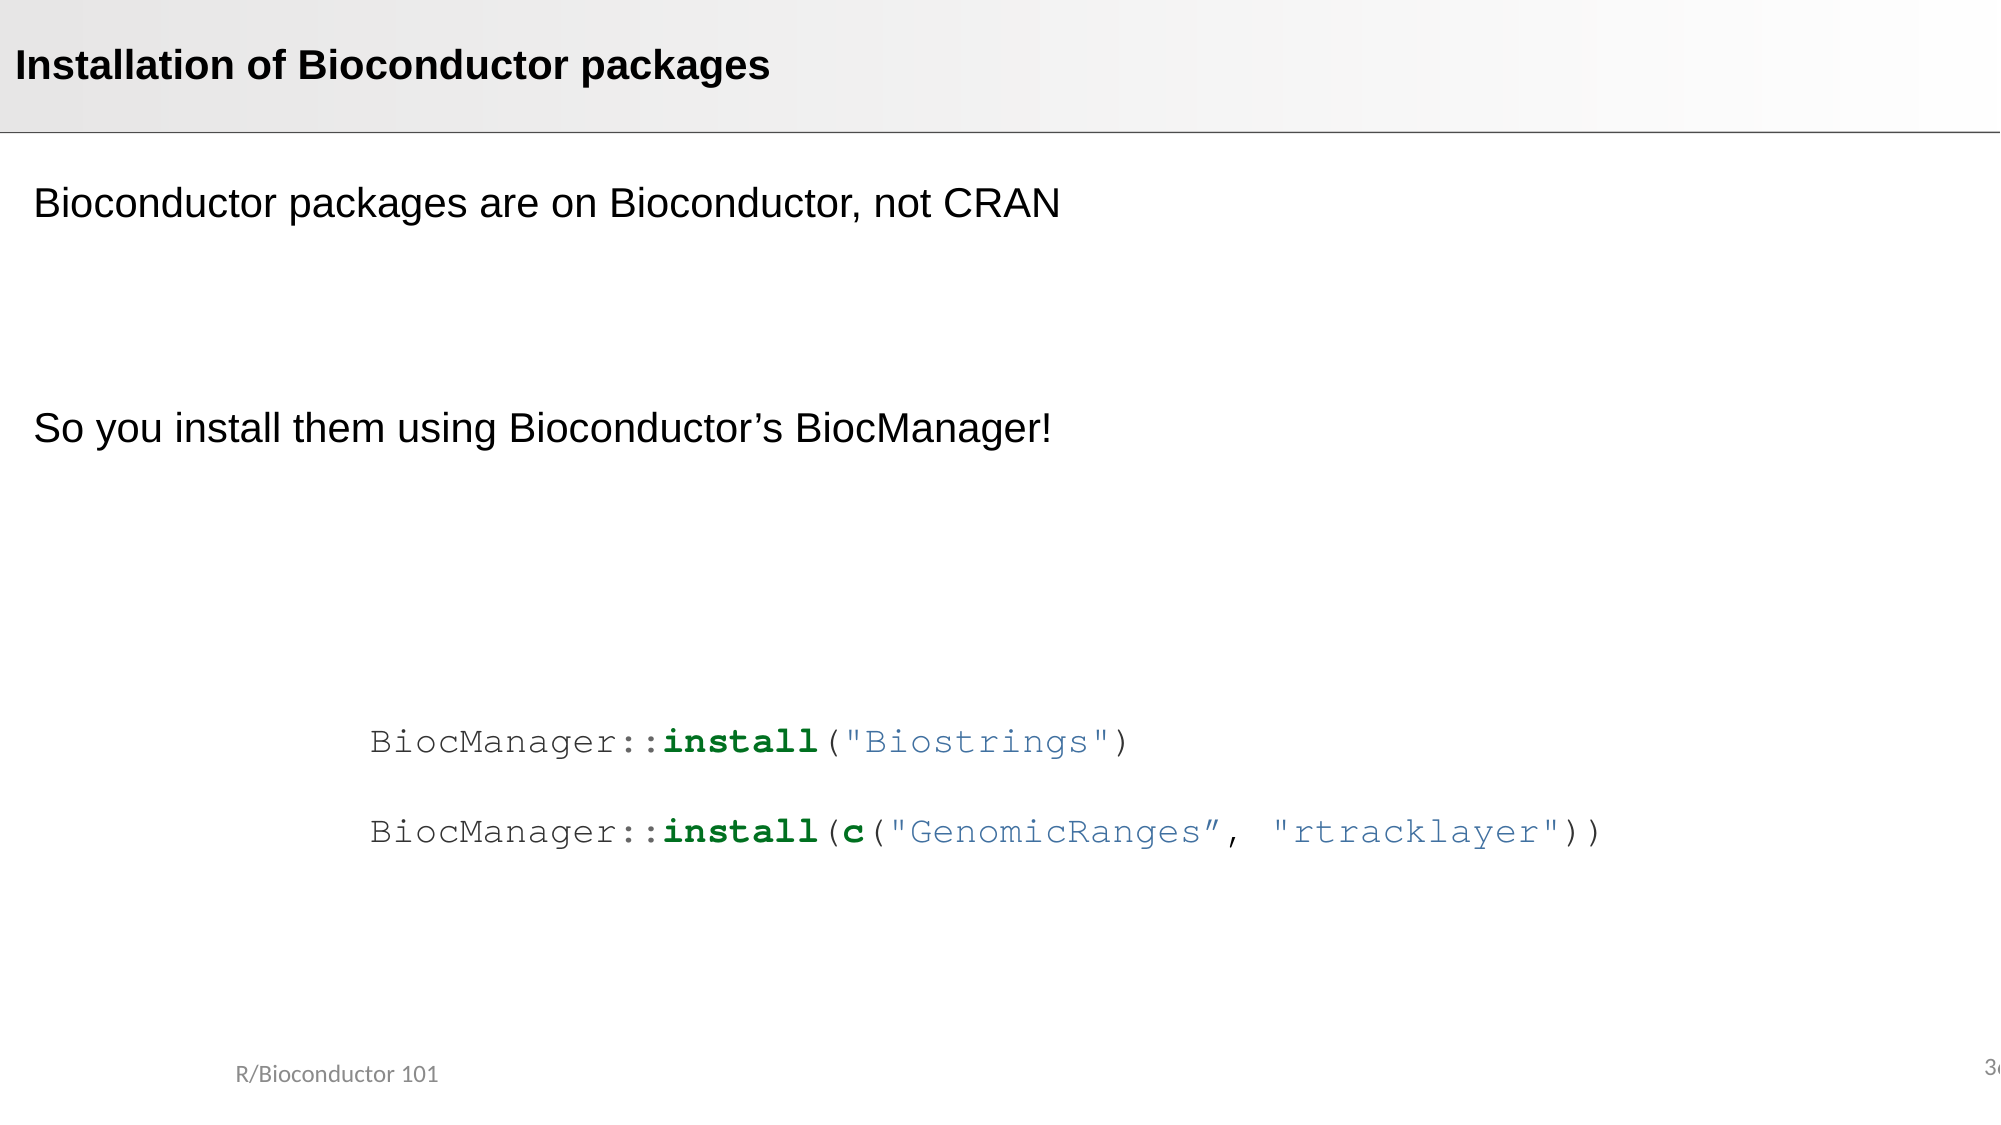

# Installation of Bioconductor packages
Bioconductor packages are on Bioconductor, not CRAN

So you install them using Bioconductor’s BiocManager!
BiocManager::install("Biostrings")

BiocManager::install(c("GenomicRanges”, "rtracklayer"))
36
R/Bioconductor 101